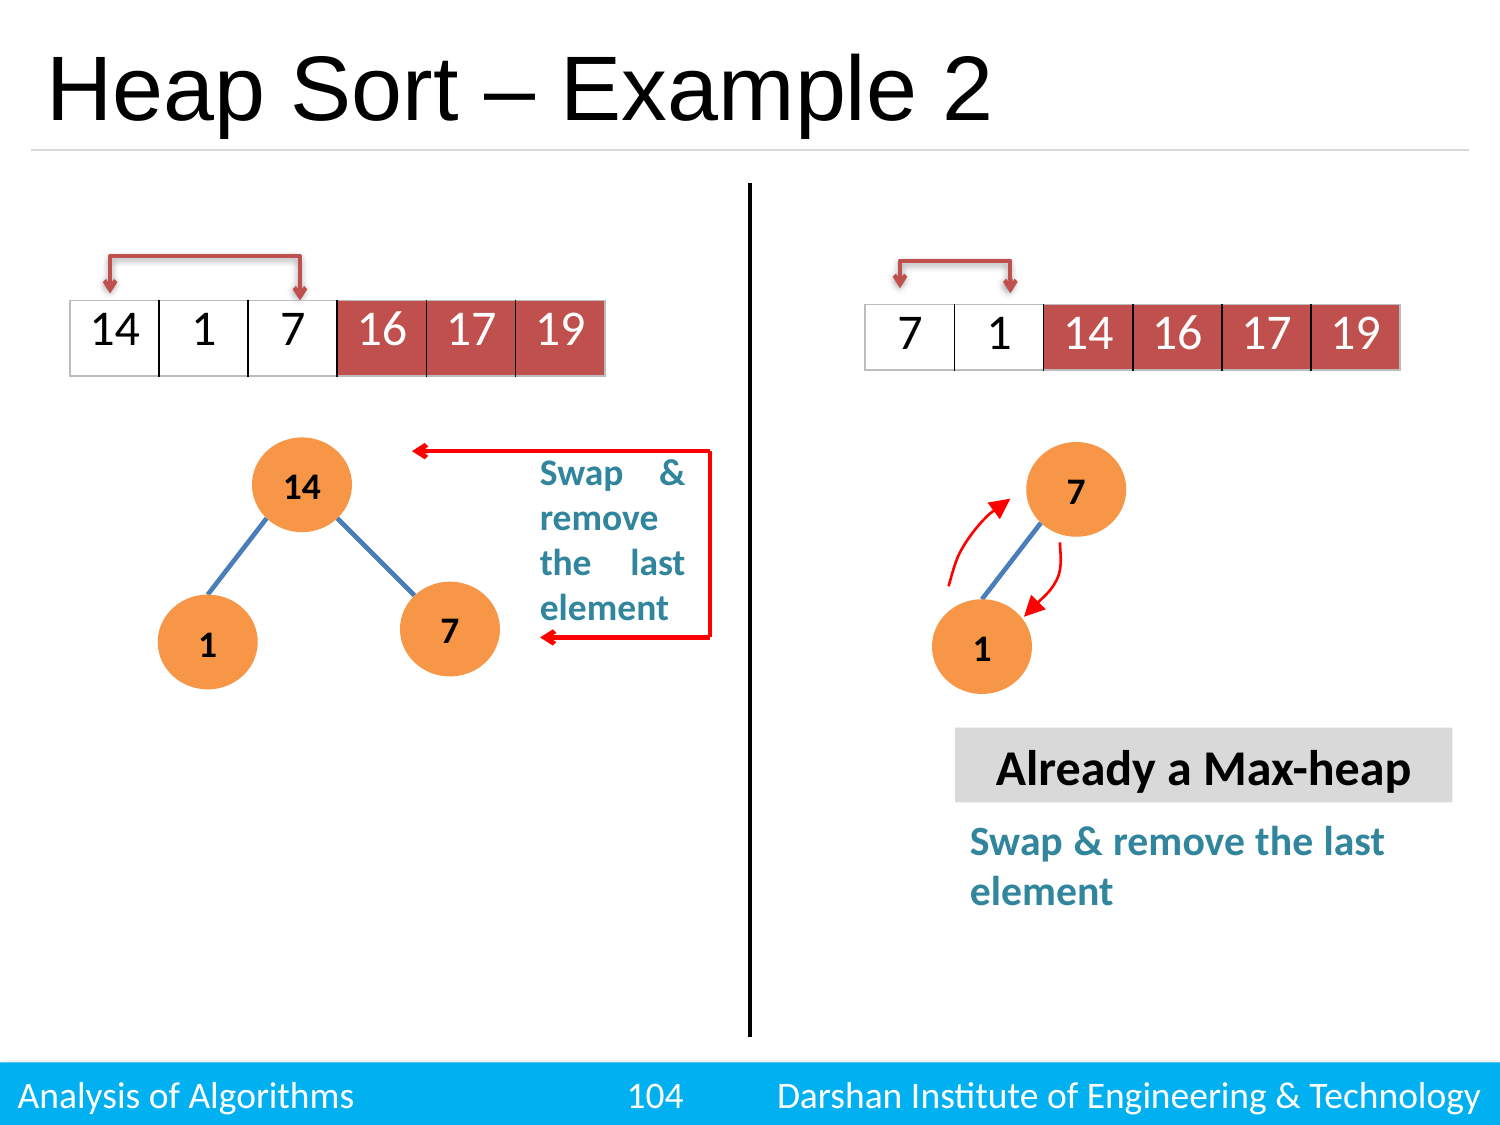

# Heap Sort – Example 2

| 14 | 1 | 7 | 16 | 17 | 19 |
| --- | --- | --- | --- | --- | --- |
| 7 | 1 | 14 | 16 | 17 | 19 |
| --- | --- | --- | --- | --- | --- |
14
7
1
Swap & remove the last element
7
1

Already a Max-heap
Swap & remove the last element